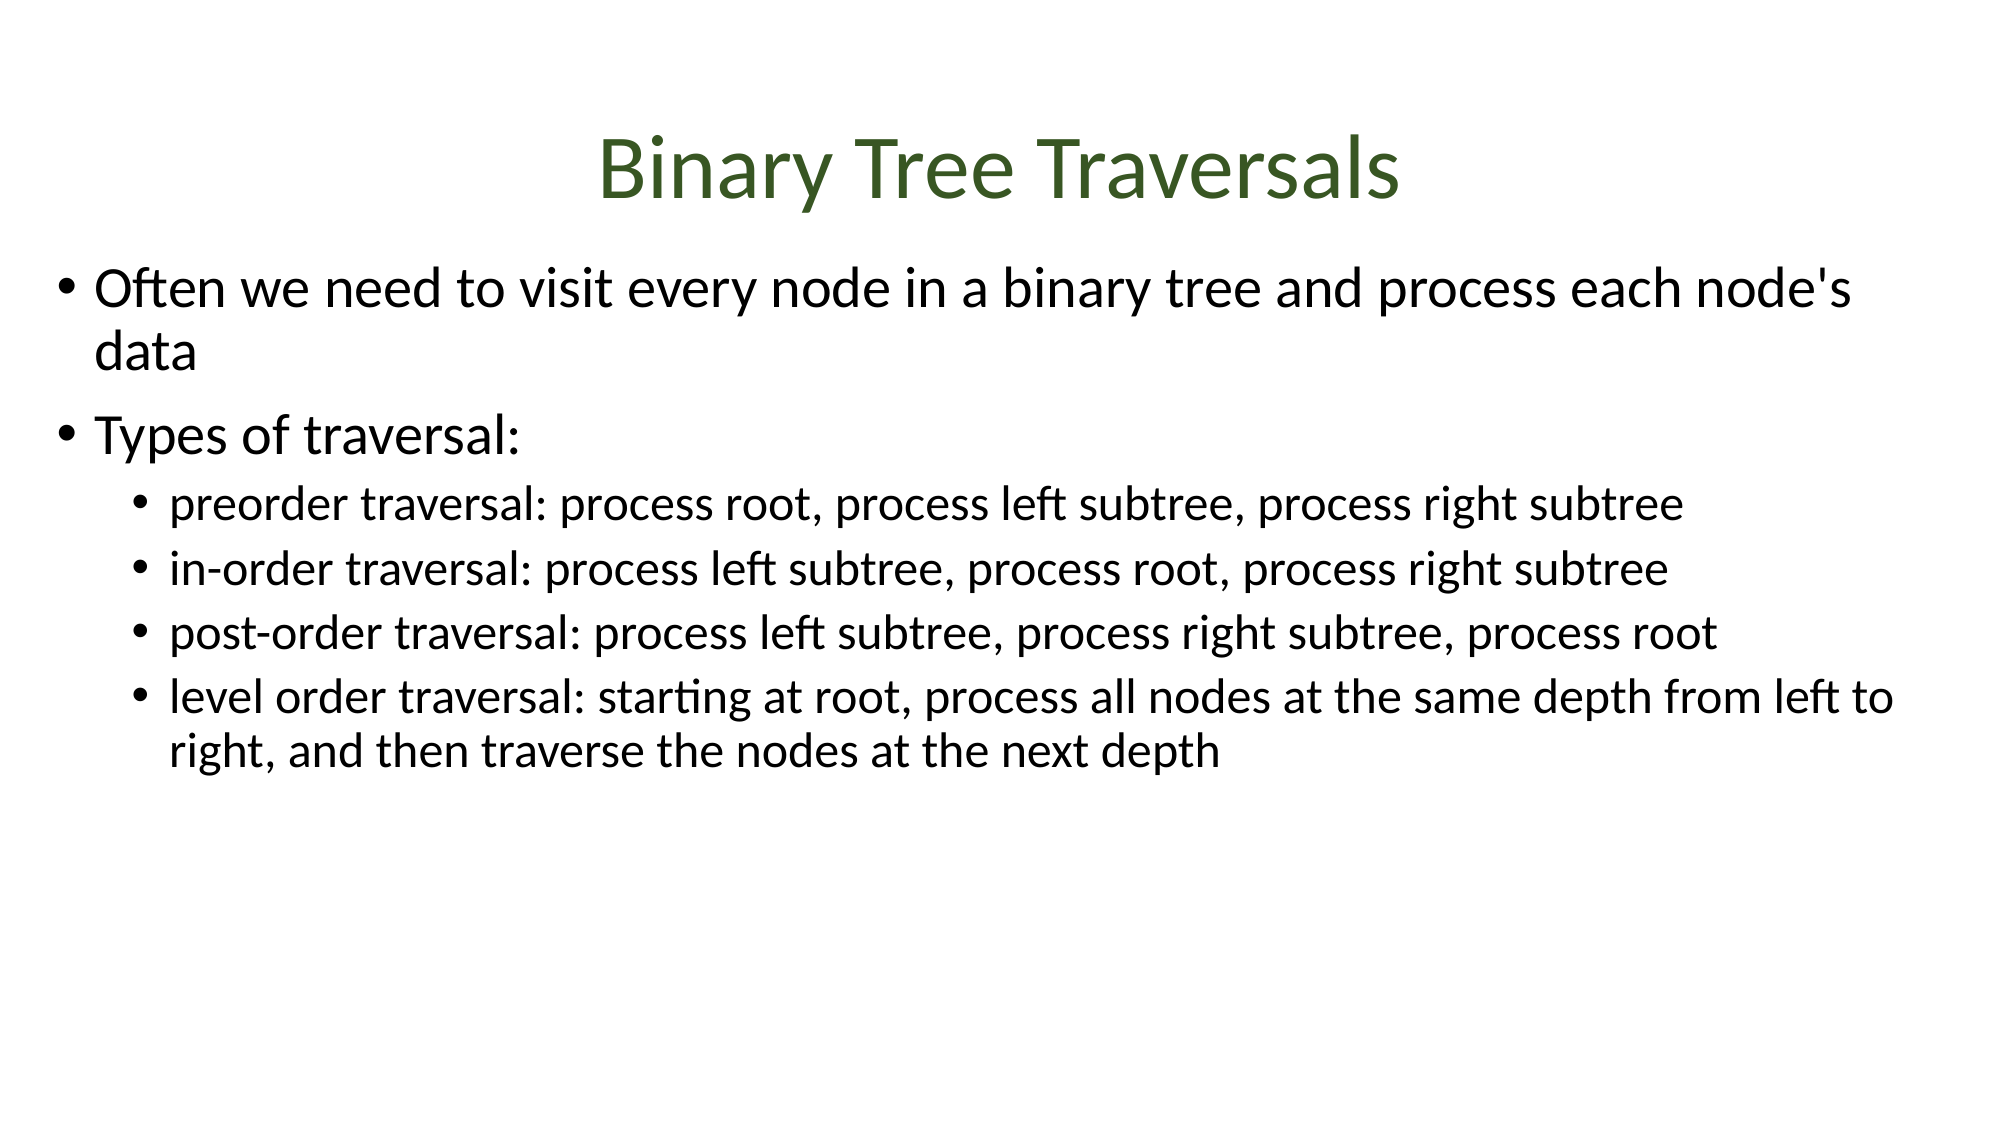

# Binary Tree Traversals
Often we need to visit every node in a binary tree and process each node's data
Types of traversal:
preorder traversal: process root, process left subtree, process right subtree
in-order traversal: process left subtree, process root, process right subtree
post-order traversal: process left subtree, process right subtree, process root
level order traversal: starting at root, process all nodes at the same depth from left to right, and then traverse the nodes at the next depth